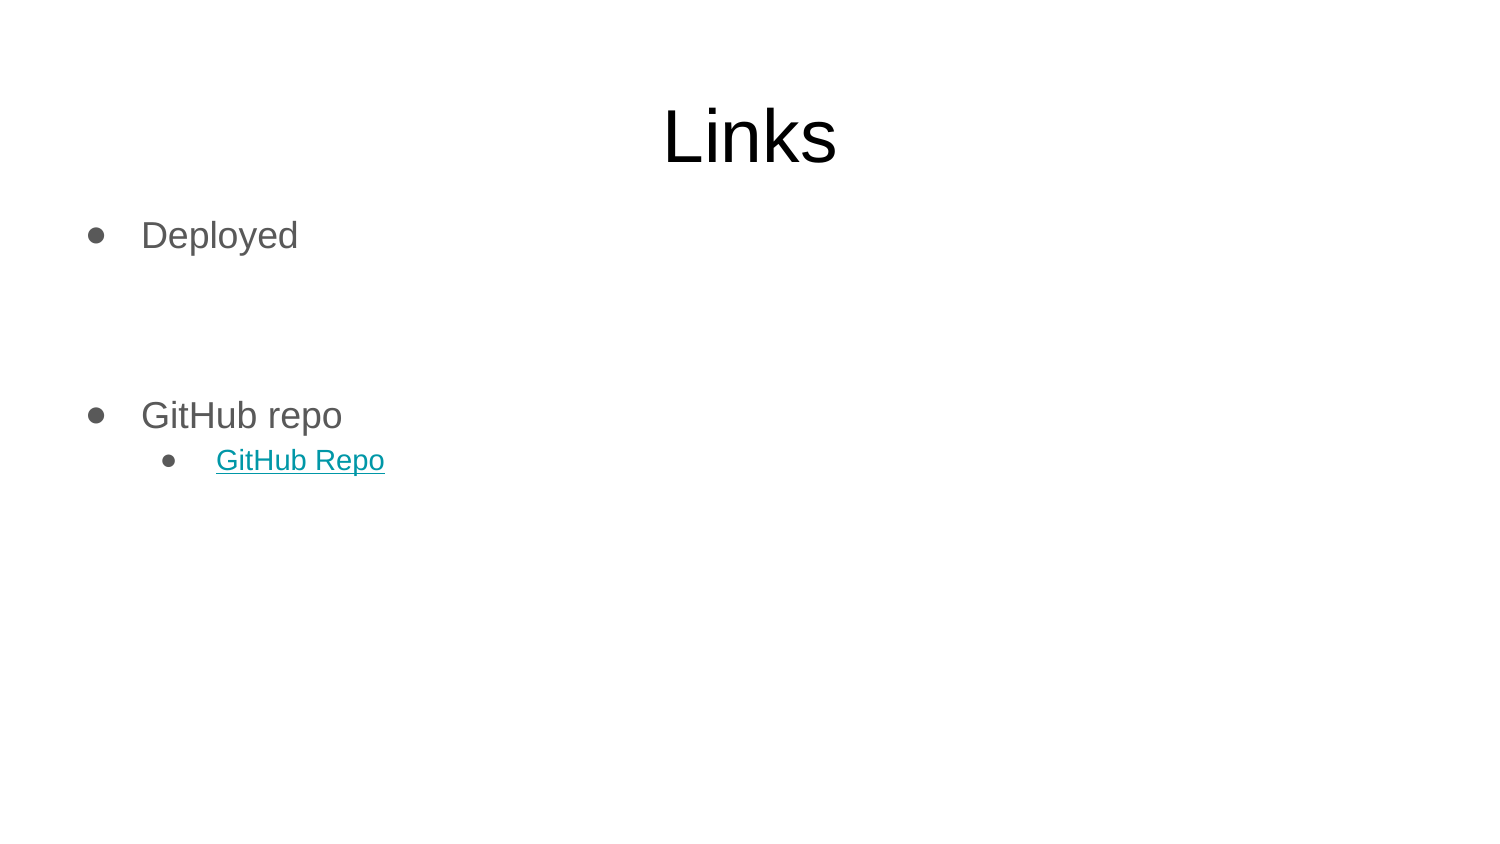

# Links
Deployed

GitHub repo
GitHub Repo